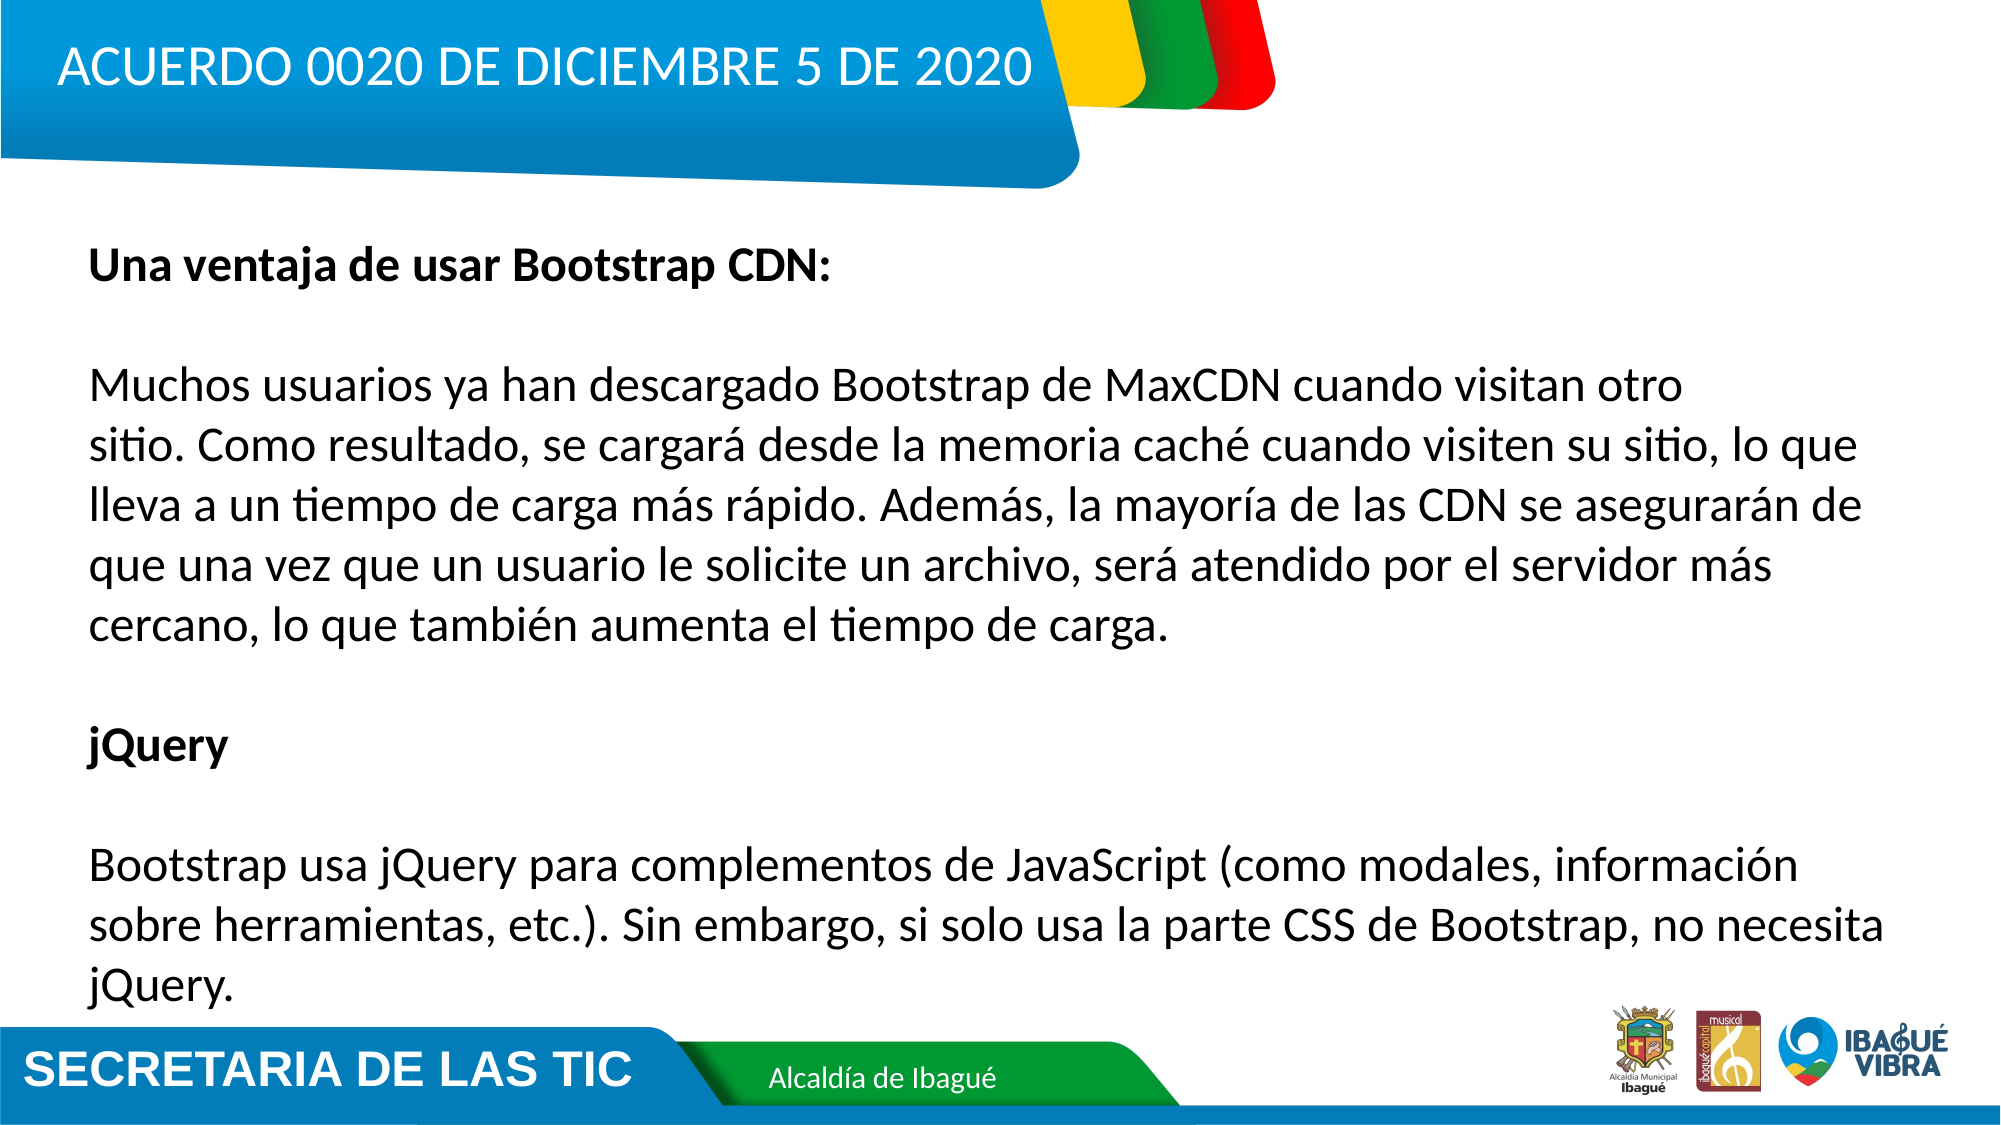

ACUERDO 0020 DE DICIEMBRE 5 DE 2020
Una ventaja de usar Bootstrap CDN:
Muchos usuarios ya han descargado Bootstrap de MaxCDN cuando visitan otro sitio. Como resultado, se cargará desde la memoria caché cuando visiten su sitio, lo que lleva a un tiempo de carga más rápido. Además, la mayoría de las CDN se asegurarán de que una vez que un usuario le solicite un archivo, será atendido por el servidor más cercano, lo que también aumenta el tiempo de carga.

jQuery
Bootstrap usa jQuery para complementos de JavaScript (como modales, información sobre herramientas, etc.). Sin embargo, si solo usa la parte CSS de Bootstrap, no necesita jQuery.
SECRETARIA DE LAS TIC
Alcaldía de Ibagué